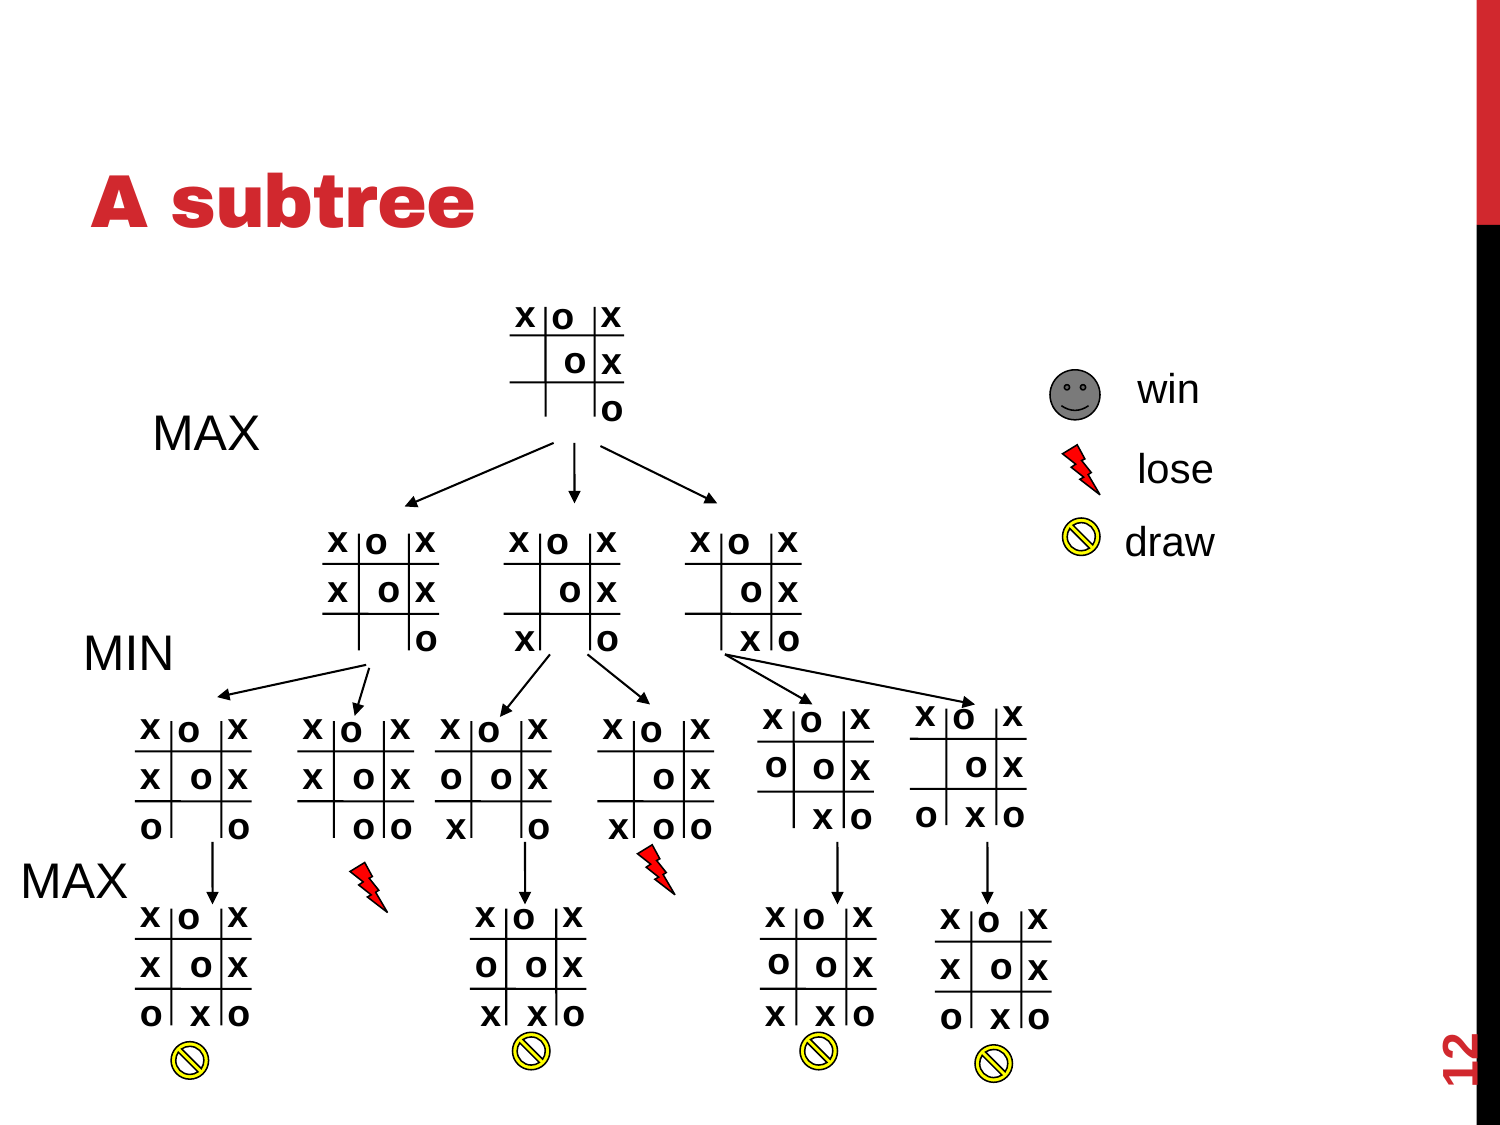

# A subtree
x
x
o

o
x
o
win

MAX
lose

x
x
o

o
x
o
x
x
x
o

o
x
o
x
x
x
o

o
x
o
draw

x
MIN

x
x
o

o
x
o
x
x
o

o
x
o
x
x
o

o
x
o
x
x
x
o

o
x
o
x
x
x
o

o
x
o
x
x
x
o

o
x
o
x
o
o
o
x
x
o
o
o
MAX

x
x
x
x
o

o
x
o
x
x
x
o

o
x
o
o

o
x
o
x
x
o

o
x
o
o
x
o
x
12
o
x
x
x
x
o
x